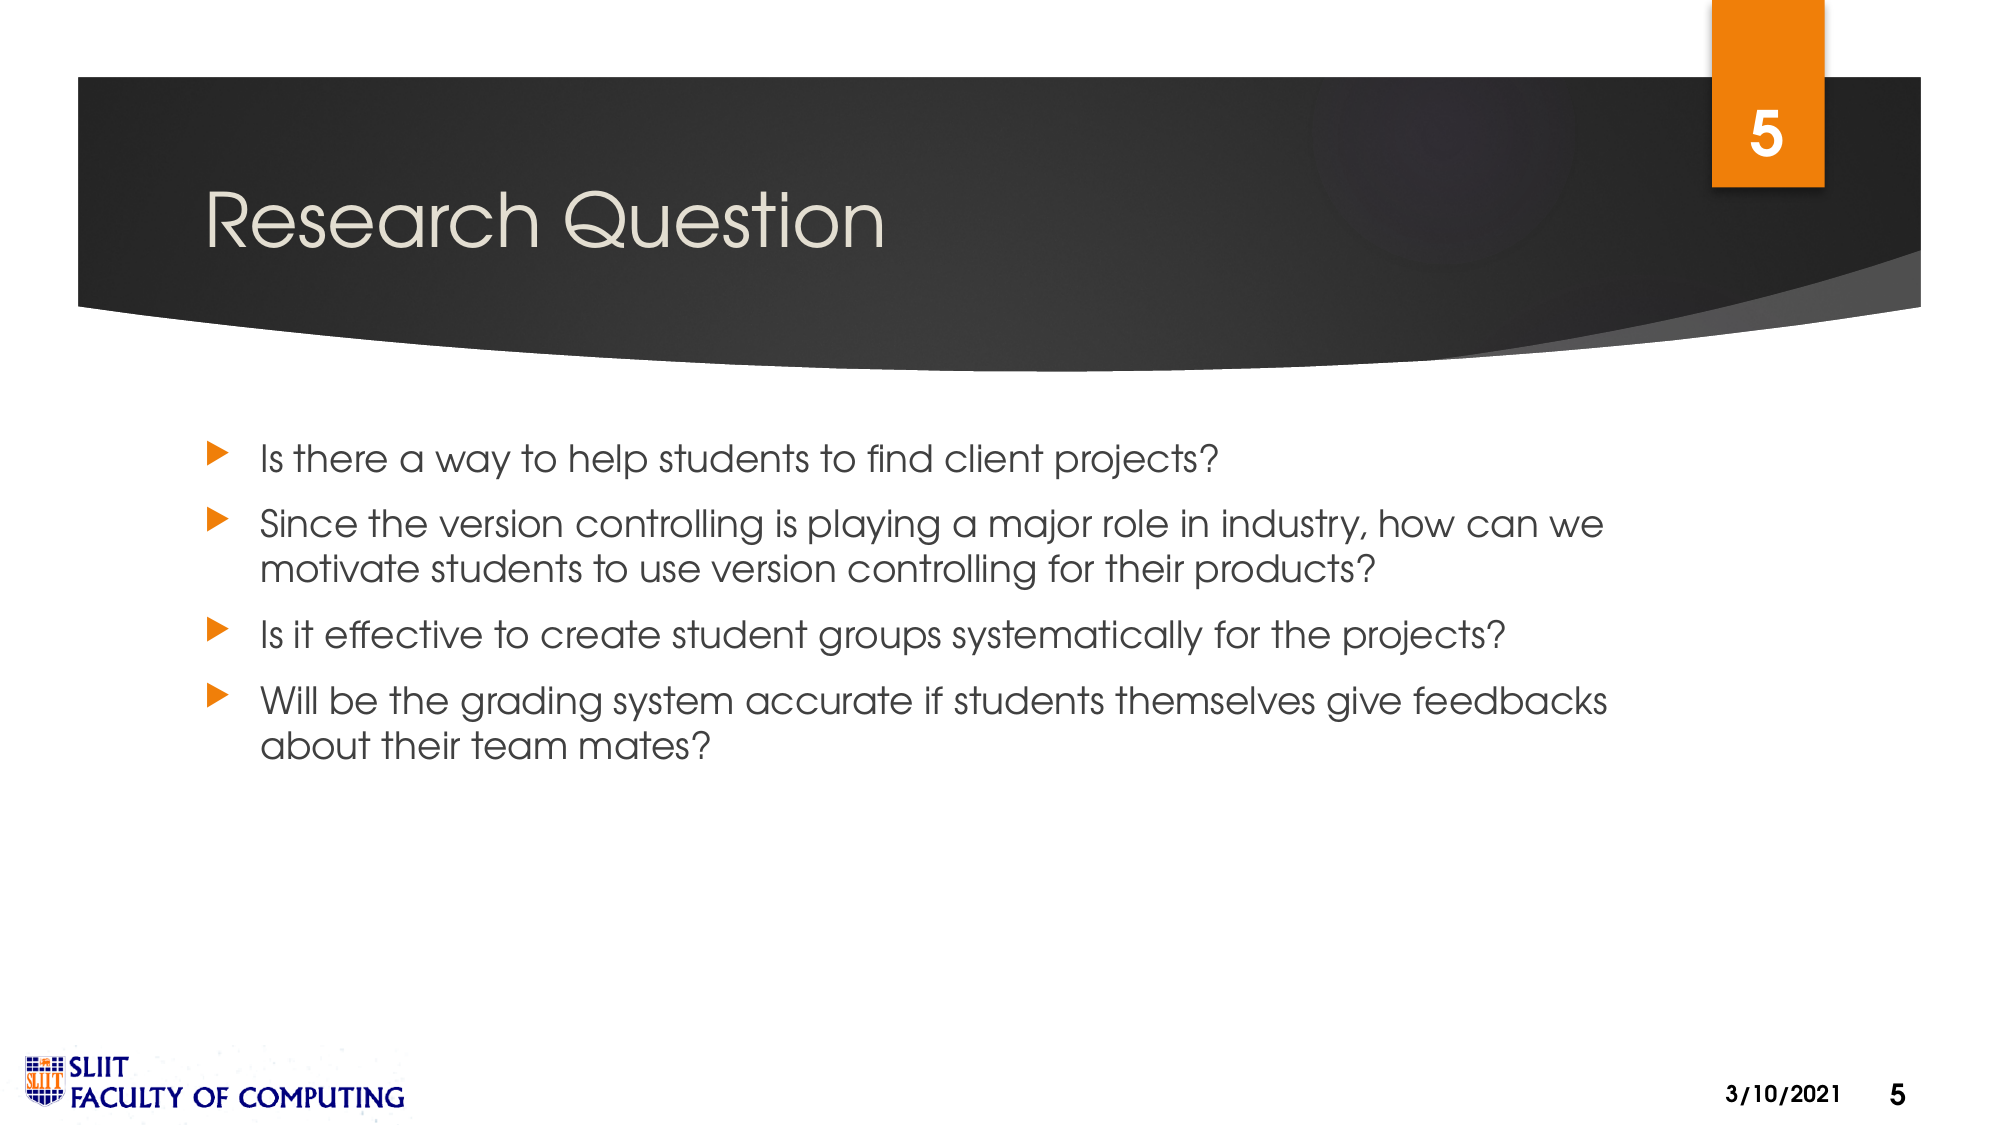

# Research Question
Is there a way to help students to find client projects?
Since the version controlling is playing a major role in industry, how can we motivate students to use version controlling for their products?
Is it effective to create student groups systematically for the projects?
Will be the grading system accurate if students themselves give feedbacks about their team mates?